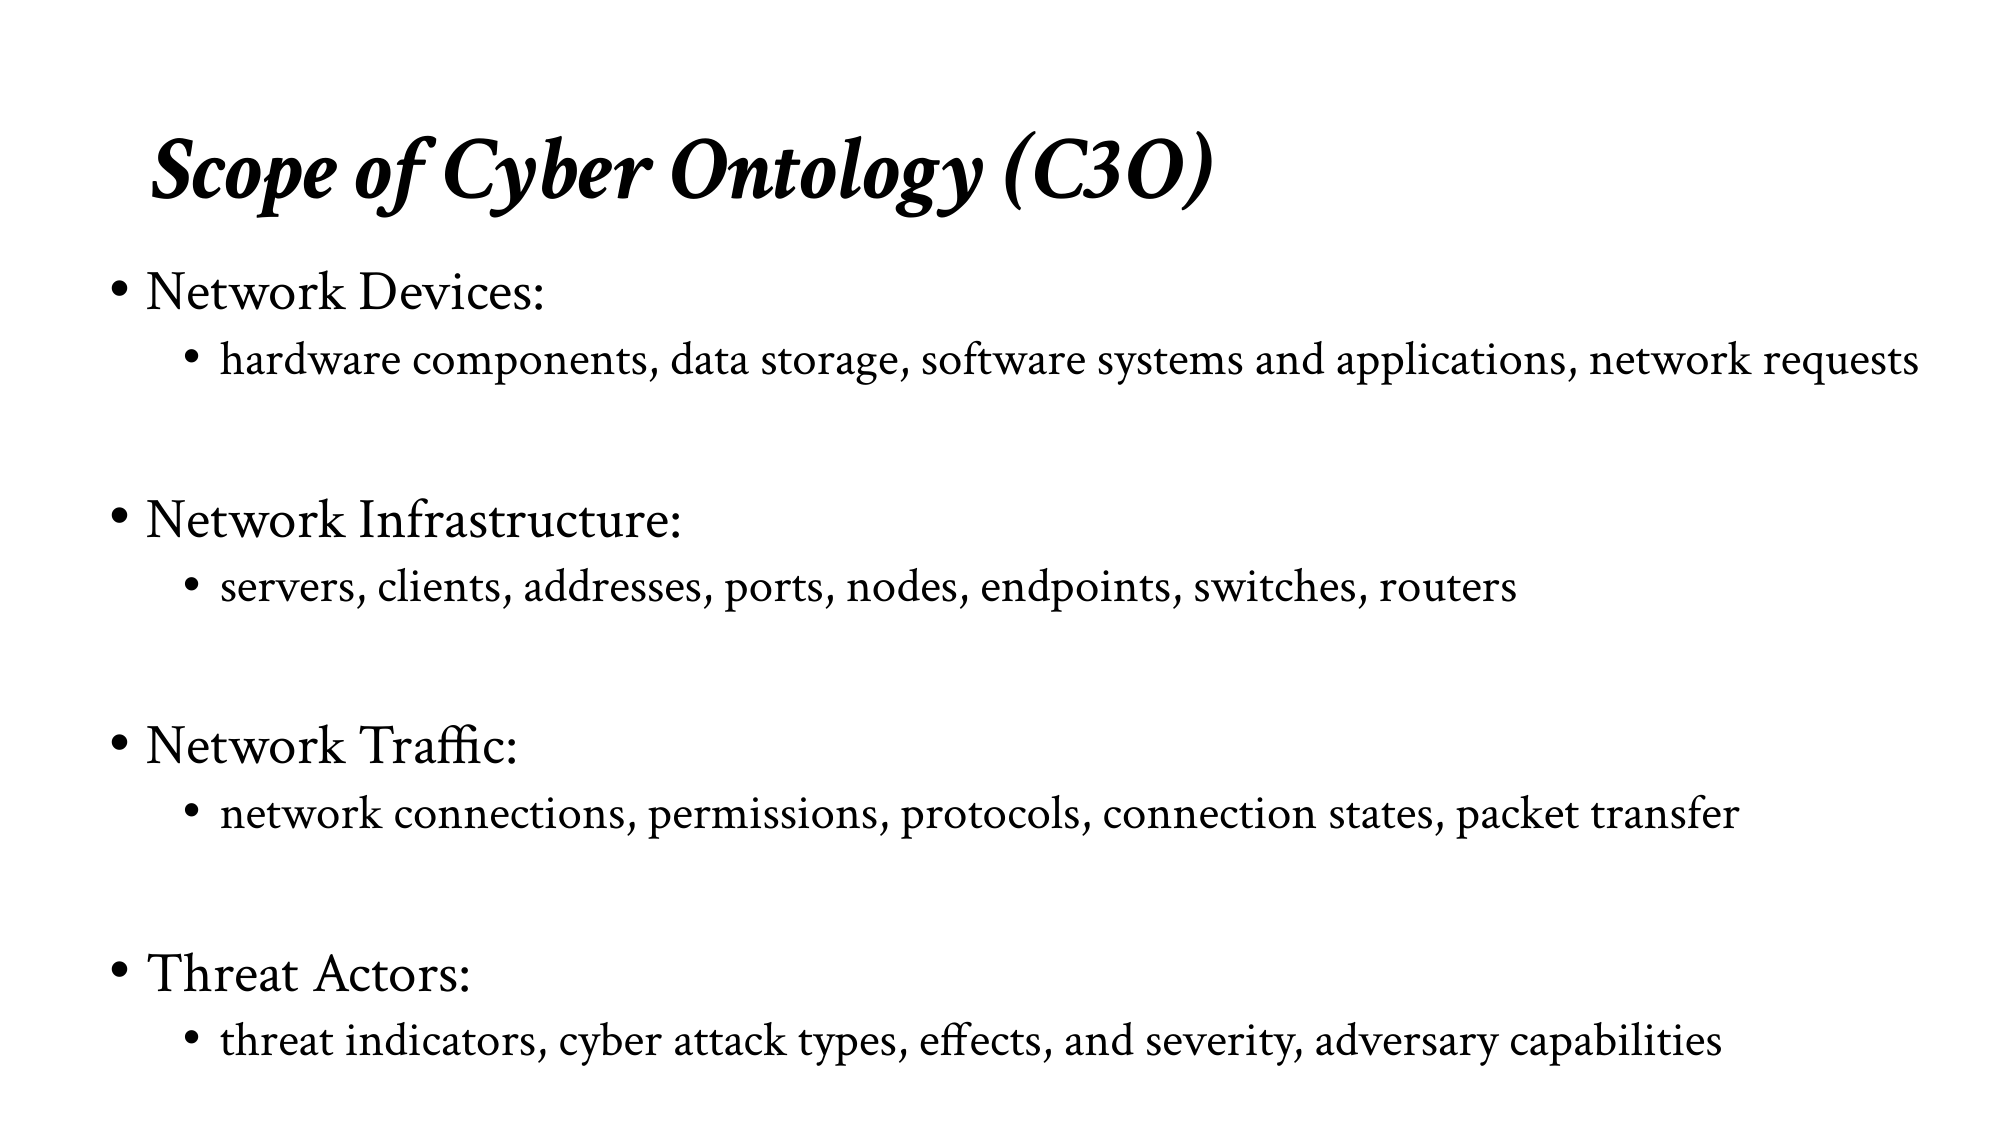

# Scope of Cyber Ontology (C3O)
Network Devices:
hardware components, data storage, software systems and applications, network requests

Network Infrastructure:
servers, clients, addresses, ports, nodes, endpoints, switches, routers

Network Traffic:
network connections, permissions, protocols, connection states, packet transfer

Threat Actors:
threat indicators, cyber attack types, effects, and severity, adversary capabilities